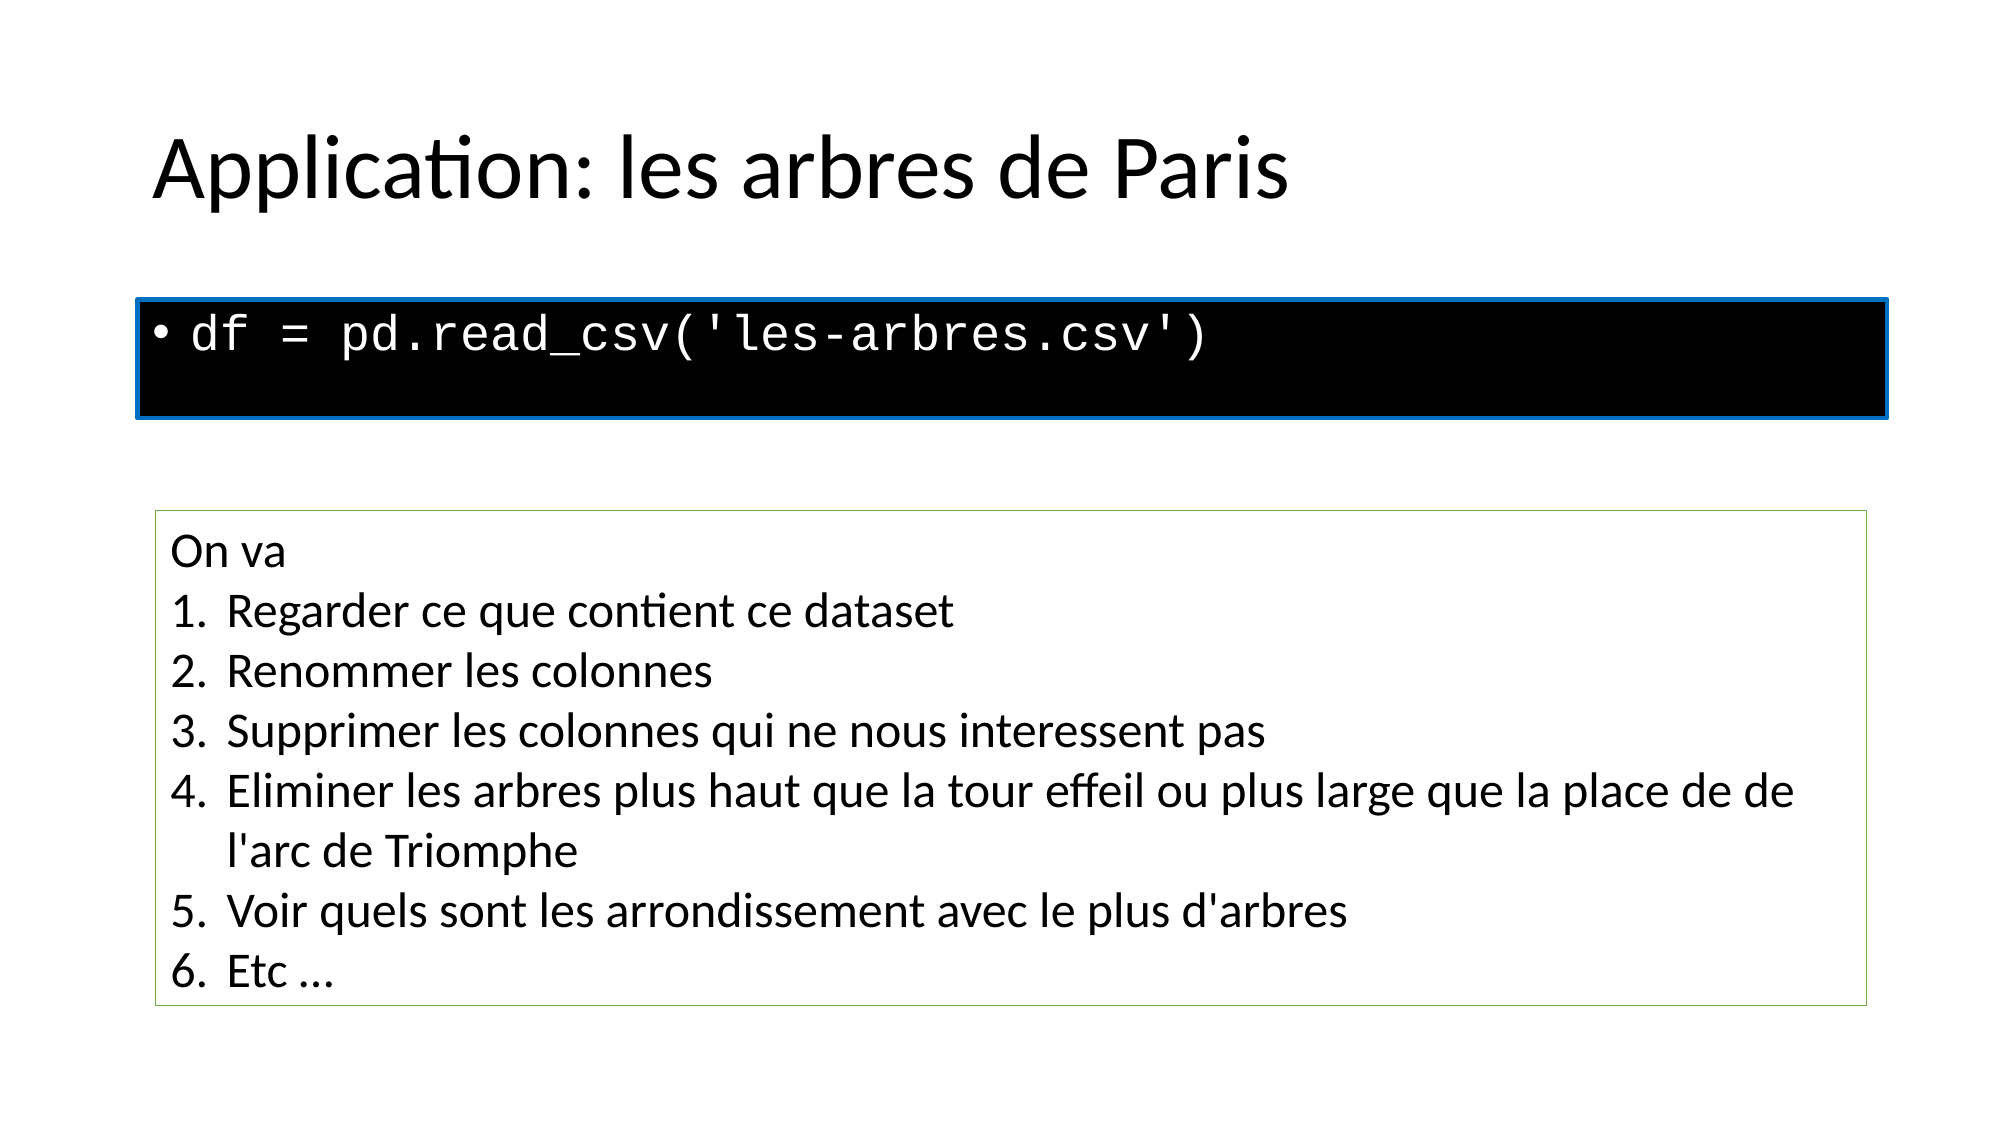

# Application: les arbres de Paris
df = pd.read_csv('les-arbres.csv')
On va
Regarder ce que contient ce dataset
Renommer les colonnes
Supprimer les colonnes qui ne nous interessent pas
Eliminer les arbres plus haut que la tour effeil ou plus large que la place de de l'arc de Triomphe
Voir quels sont les arrondissement avec le plus d'arbres
Etc …